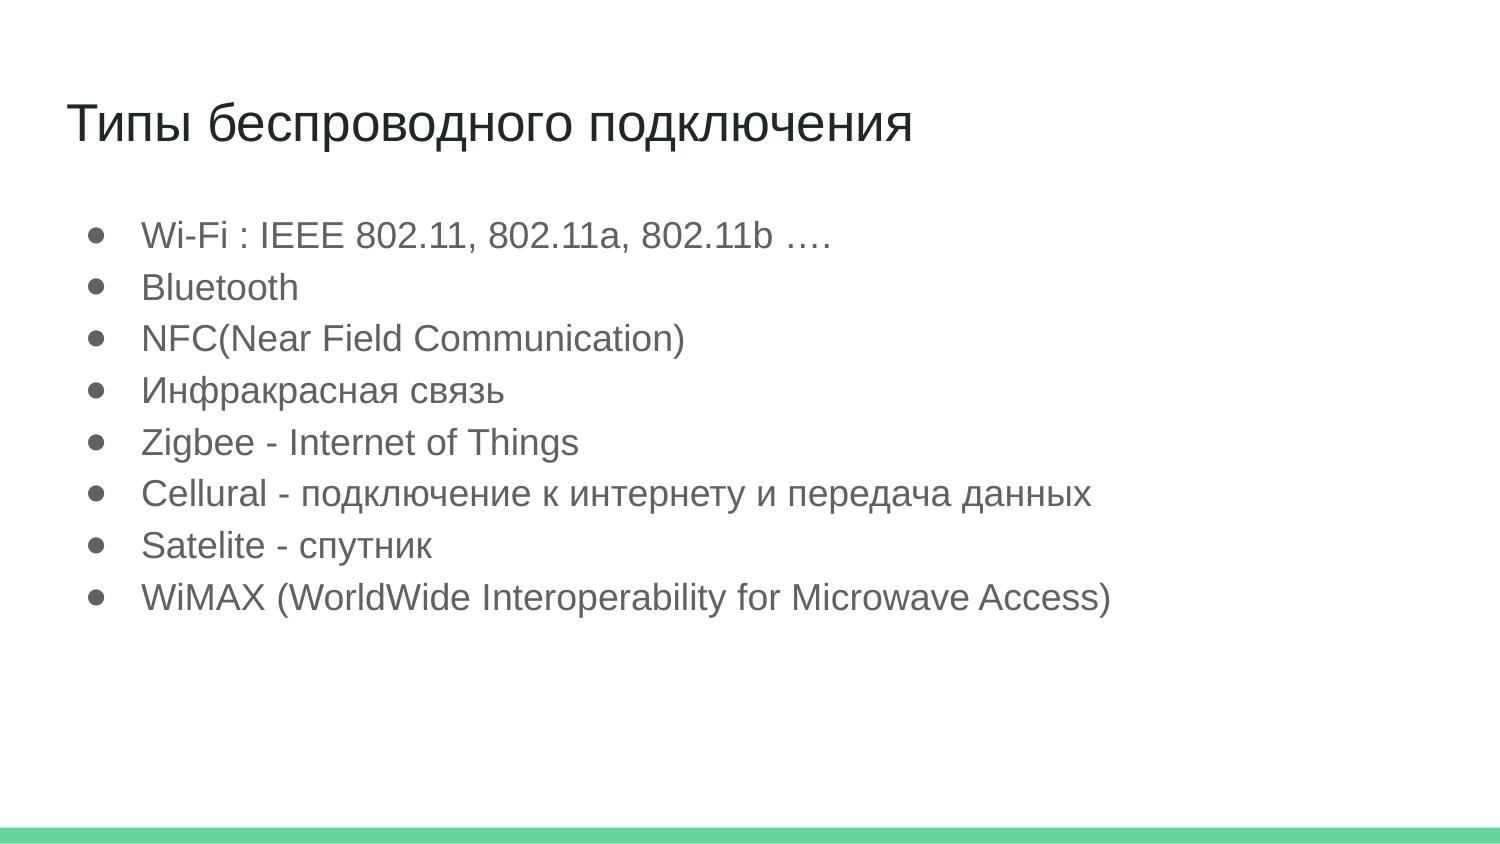

# Типы беспроводного подключения
Wi-Fi : IEEE 802.11, 802.11a, 802.11b ….
Bluetooth
NFC(Near Field Communication)
Инфракрасная связь
Zigbee - Internet of Things
Cellural - подключение к интернету и передача данных
Satelite - спутник
WiMAX (WorldWide Interoperability for Microwave Access)